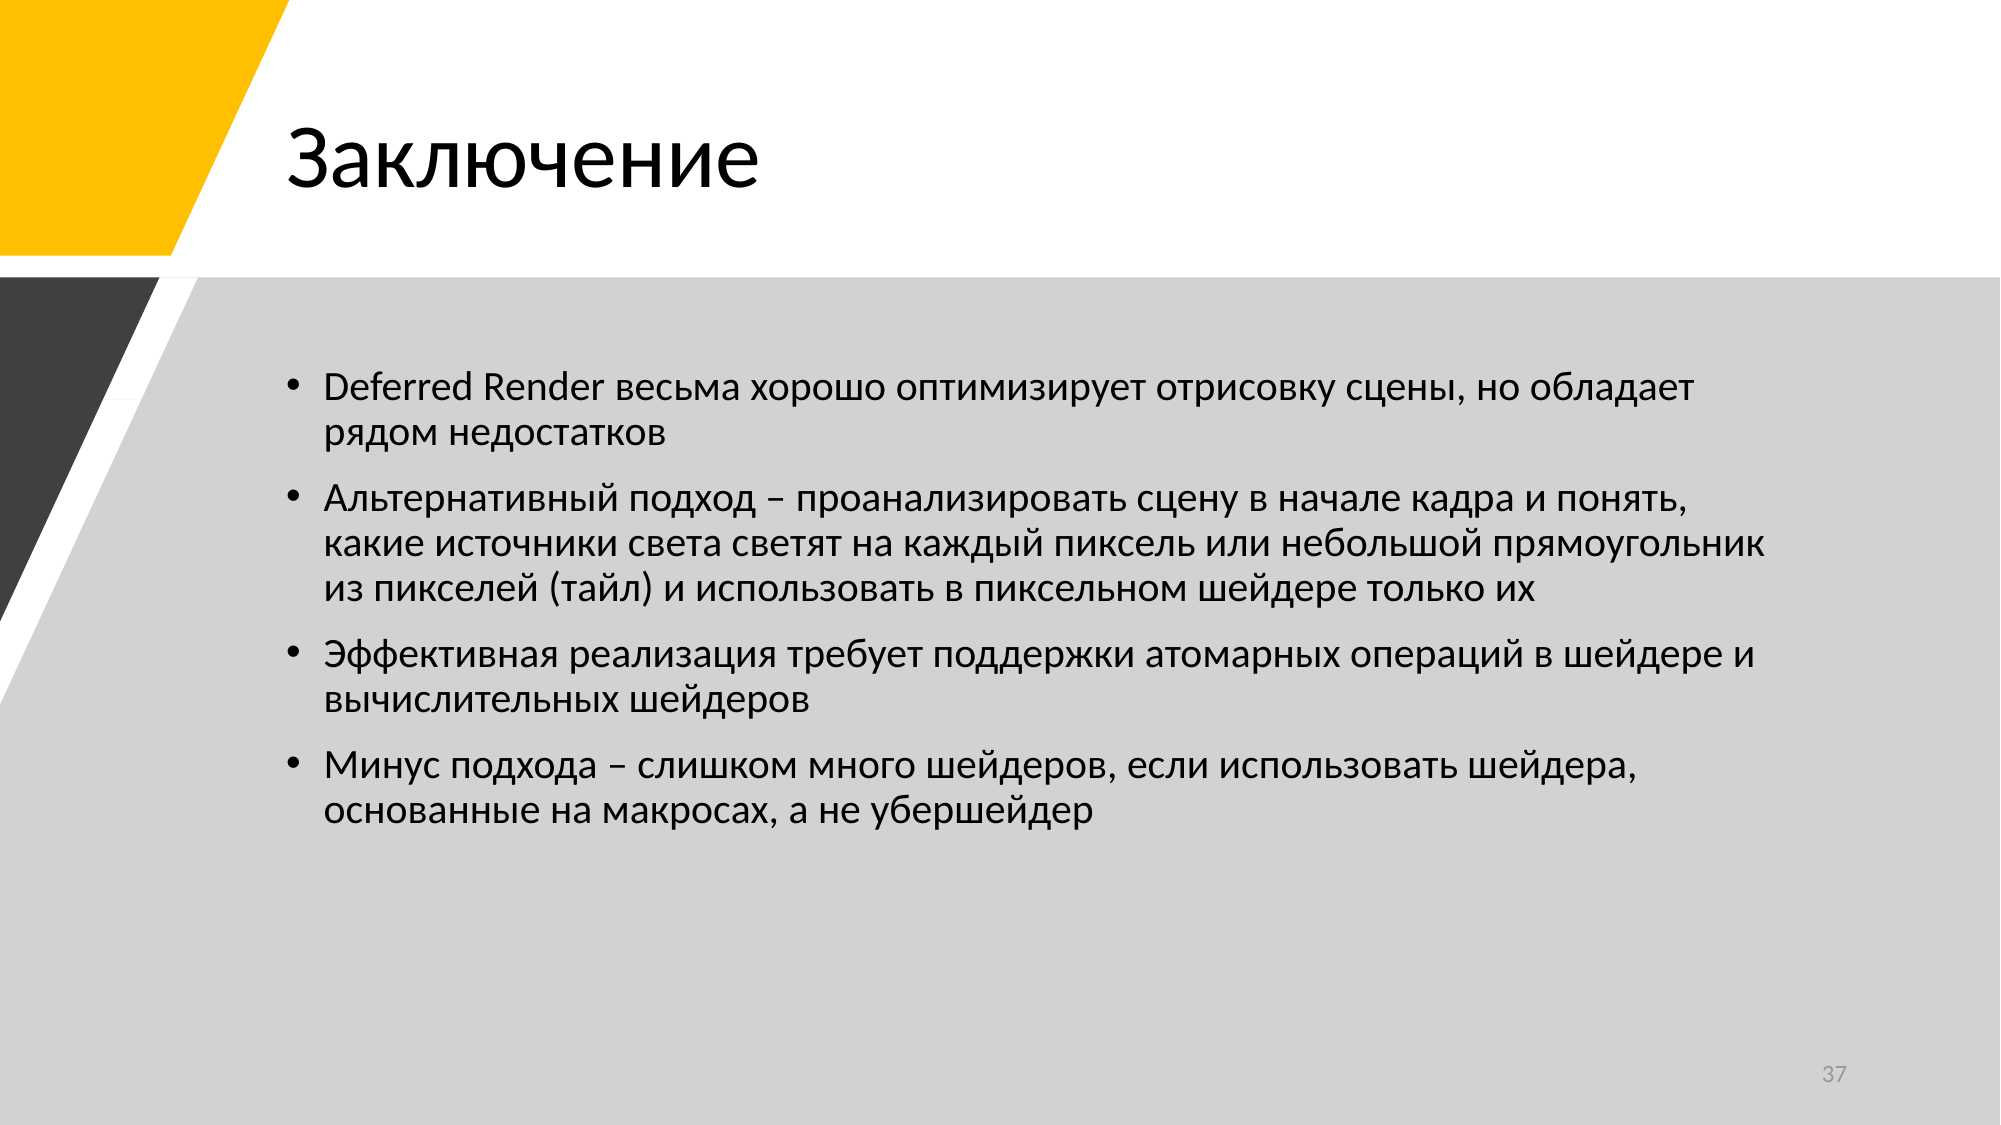

# Заключение

Deferred Render весьма хорошо оптимизирует отрисовку сцены, но обладает рядом недостатков
Альтернативный подход – проанализировать сцену в начале кадра и понять, какие источники света светят на каждый пиксель или небольшой прямоугольник из пикселей (тайл) и использовать в пиксельном шейдере только их
Эффективная реализация требует поддержки атомарных операций в шейдере и вычислительных шейдеров
Минус подхода – слишком много шейдеров, если использовать шейдера, основанные на макросах, а не убершейдер
37